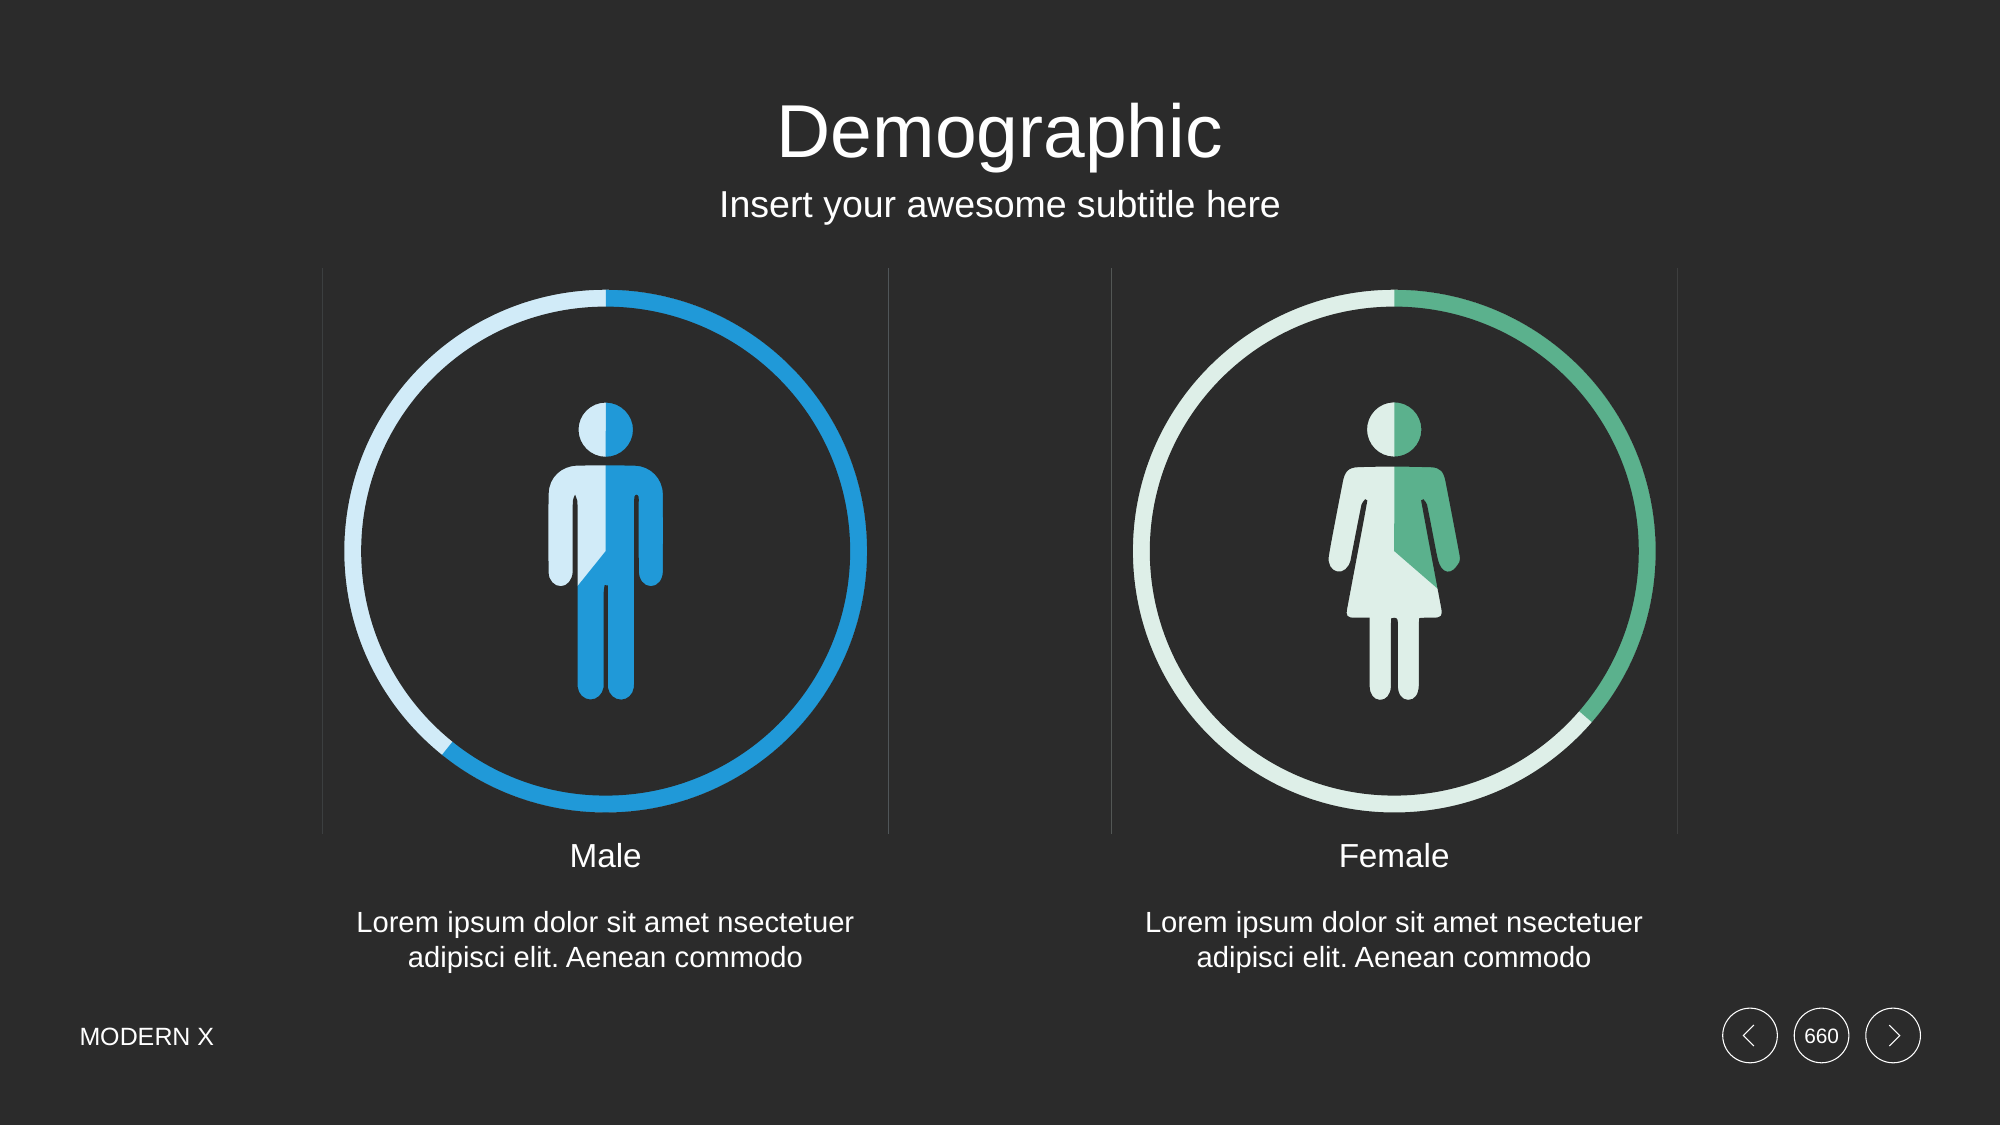

# Demographic
Insert your awesome subtitle here

Male

Lorem ipsum dolor sit amet nsectetuer adipisci elit. Aenean commodo
Female

Lorem ipsum dolor sit amet nsectetuer adipisci elit. Aenean commodo